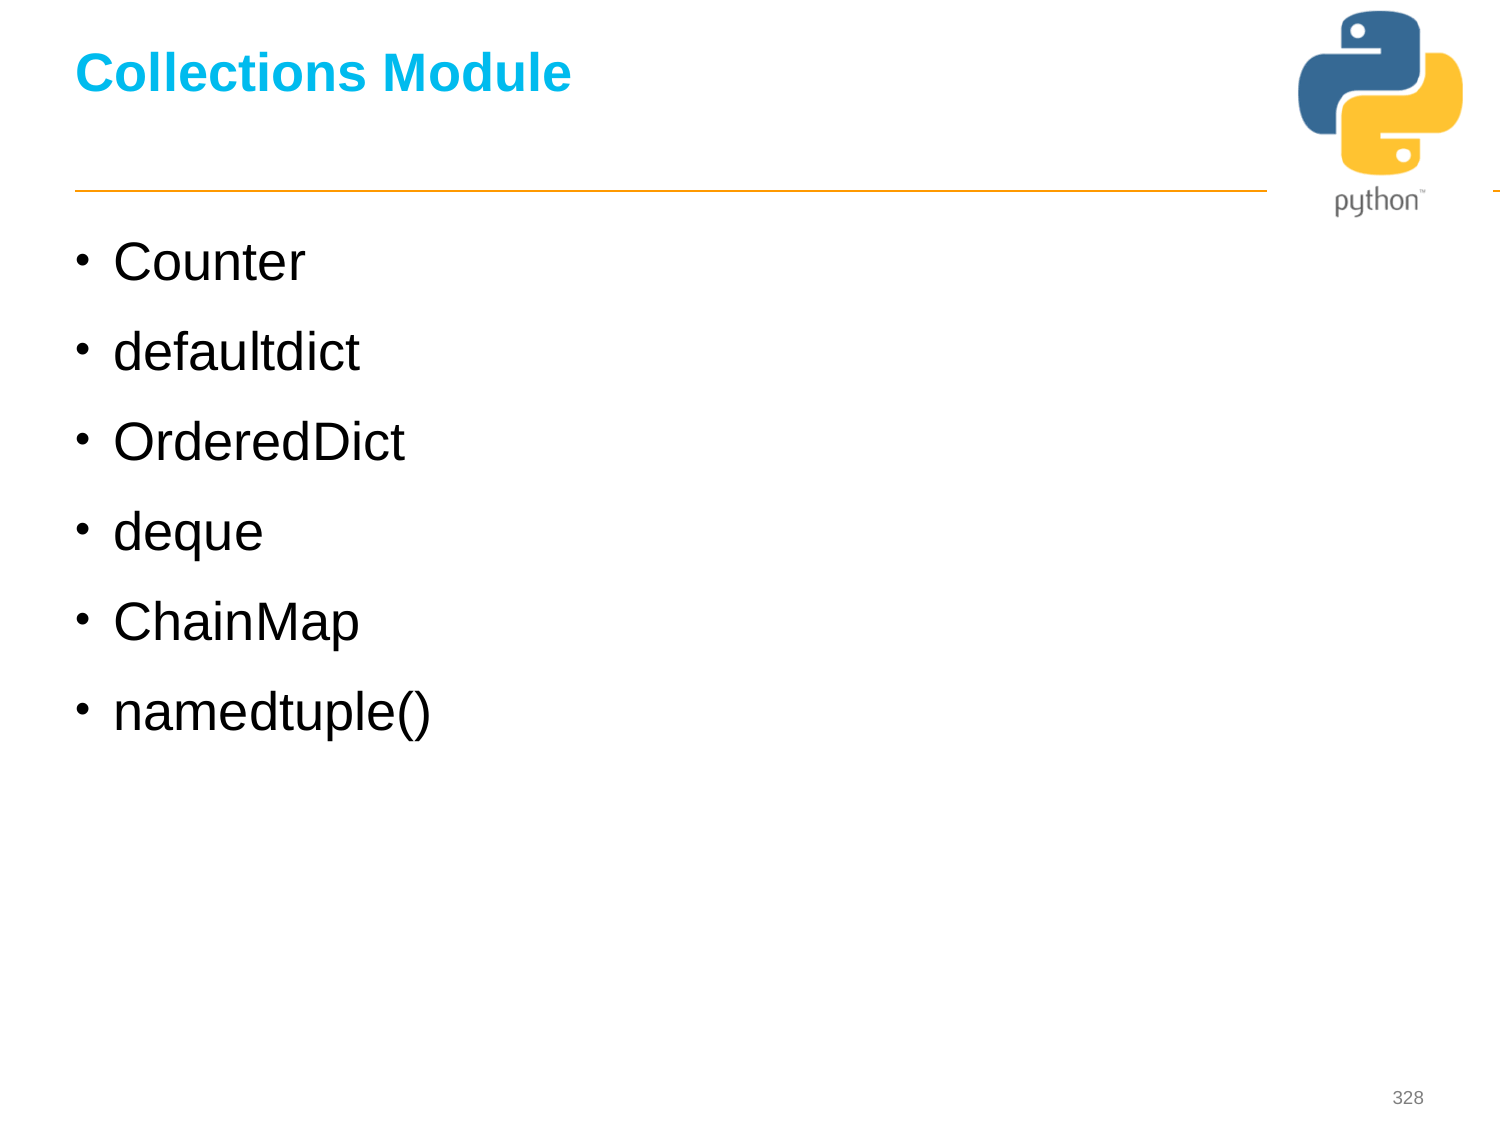

# Collections Module
Counter
defaultdict
OrderedDict
deque
ChainMap
namedtuple()